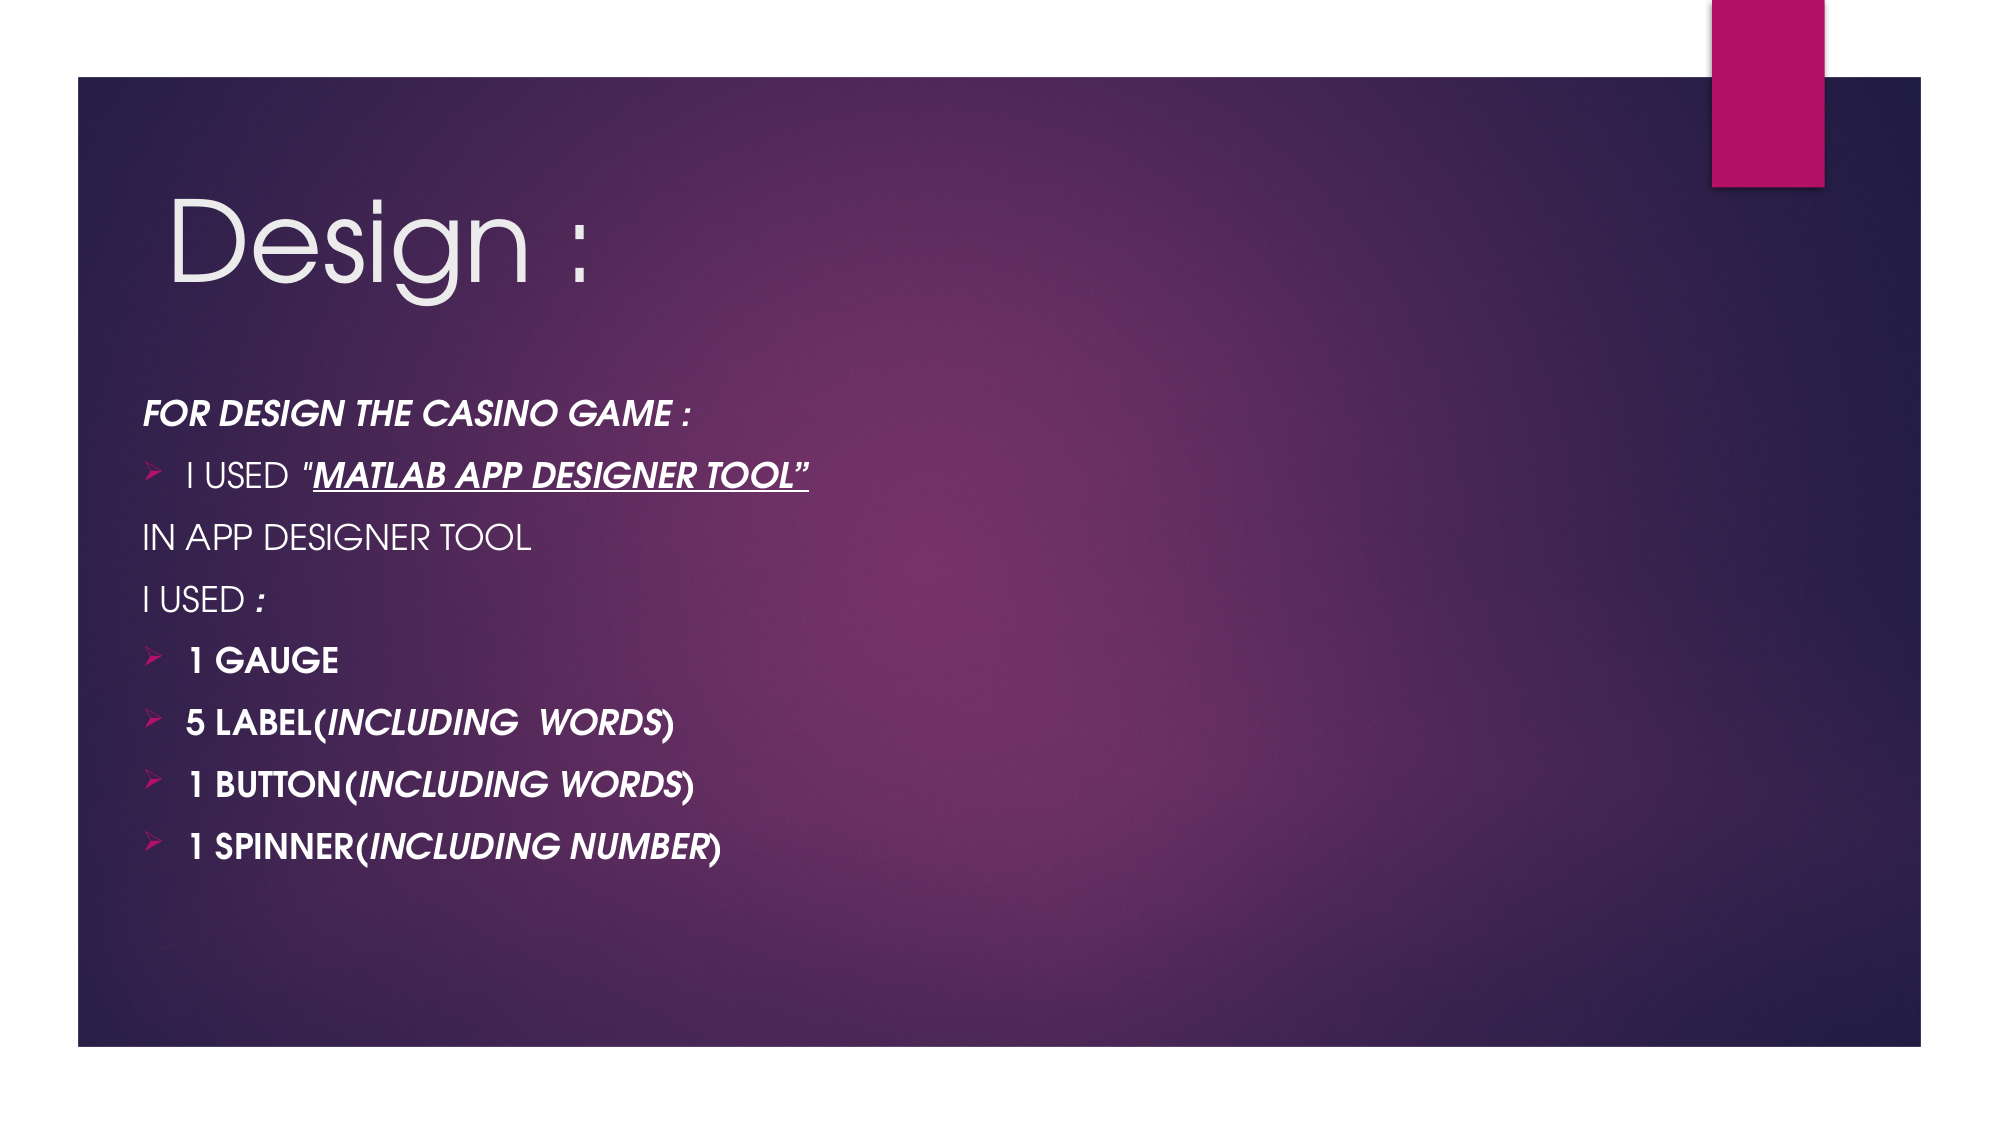

# Design :
for Design The Casino Game :
I Used "MATLAB APP DESIGNER TOOL”
In APP Designer Tool
I Used :
1 Gauge
5 Label(including  Words)
1 Button(including Words)
1 Spinner(including Number)